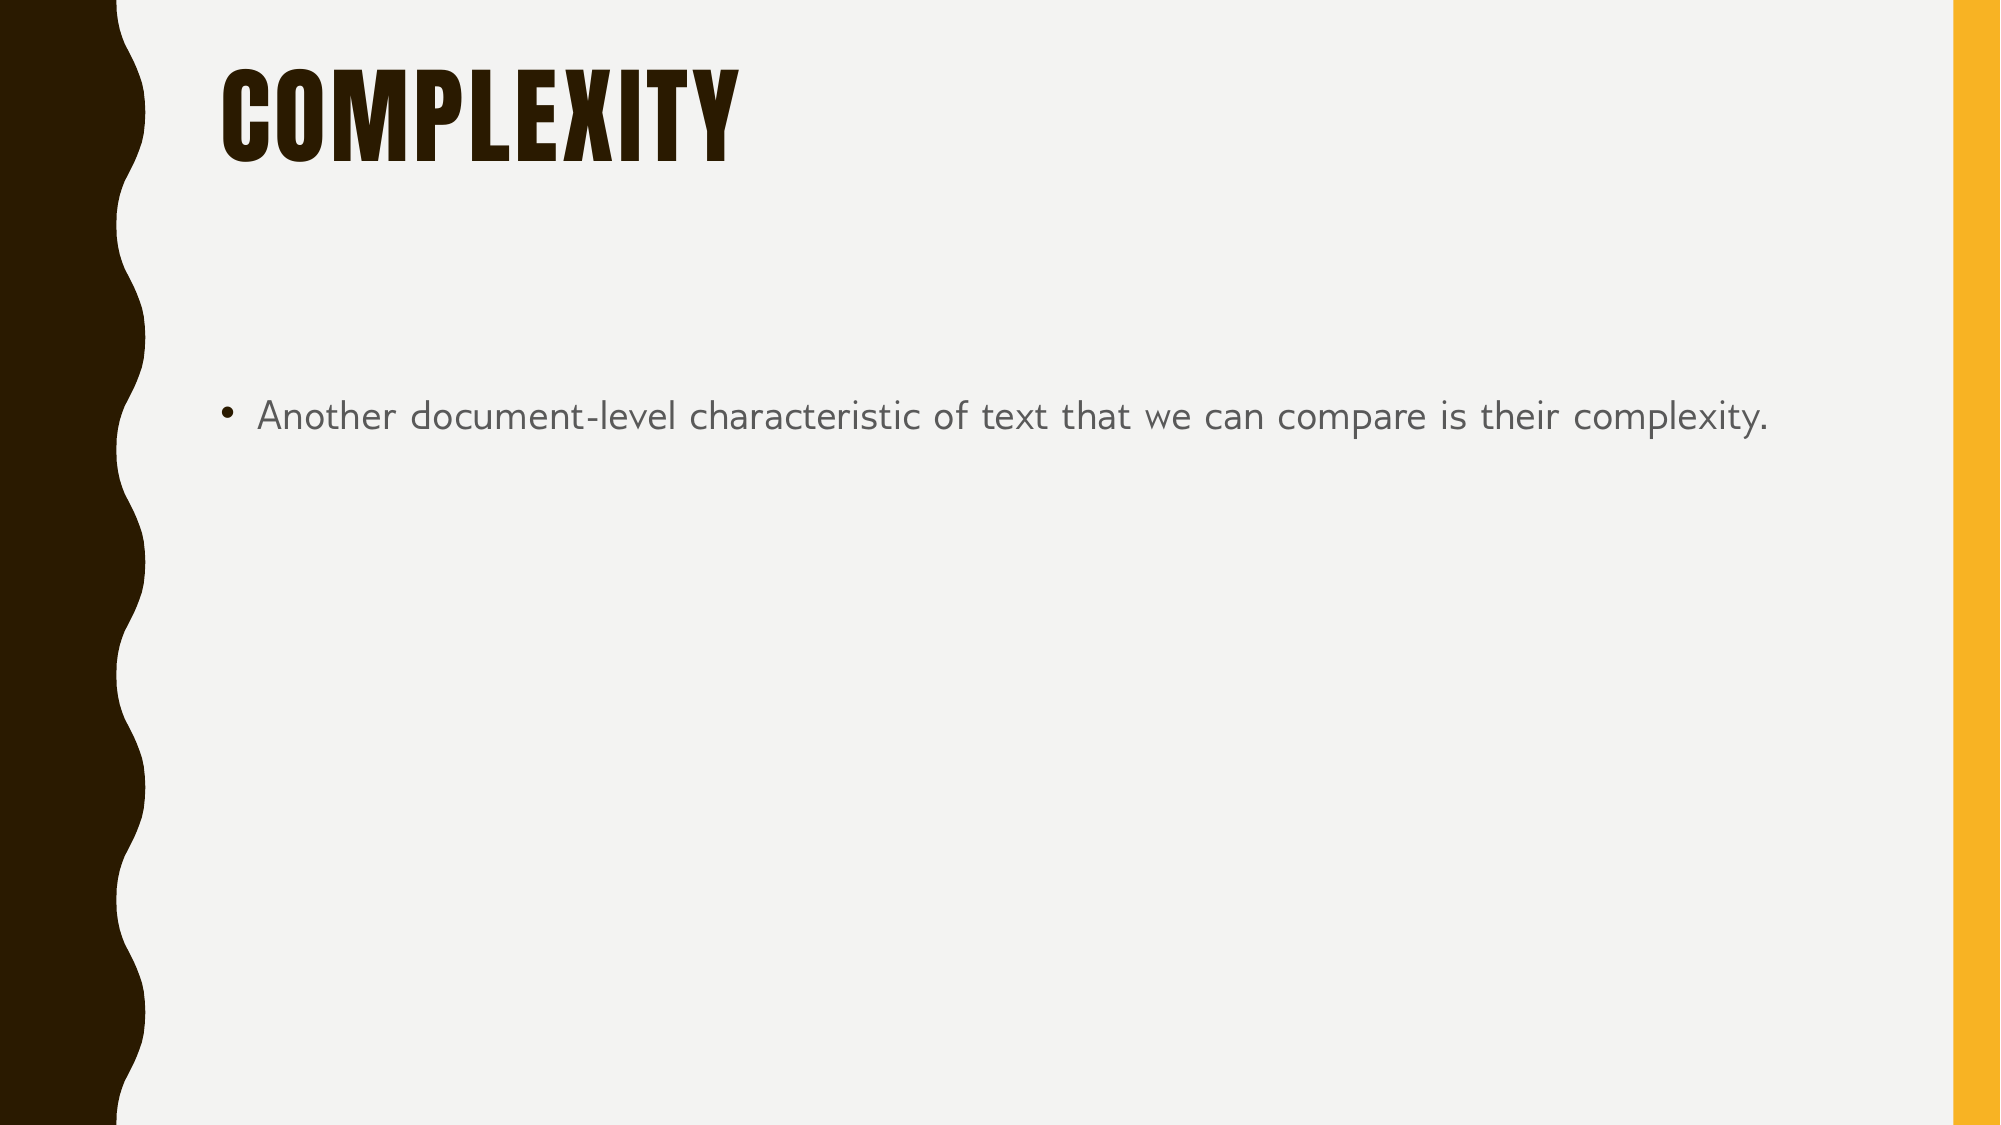

# Complexity
Another document-level characteristic of text that we can compare is their complexity.